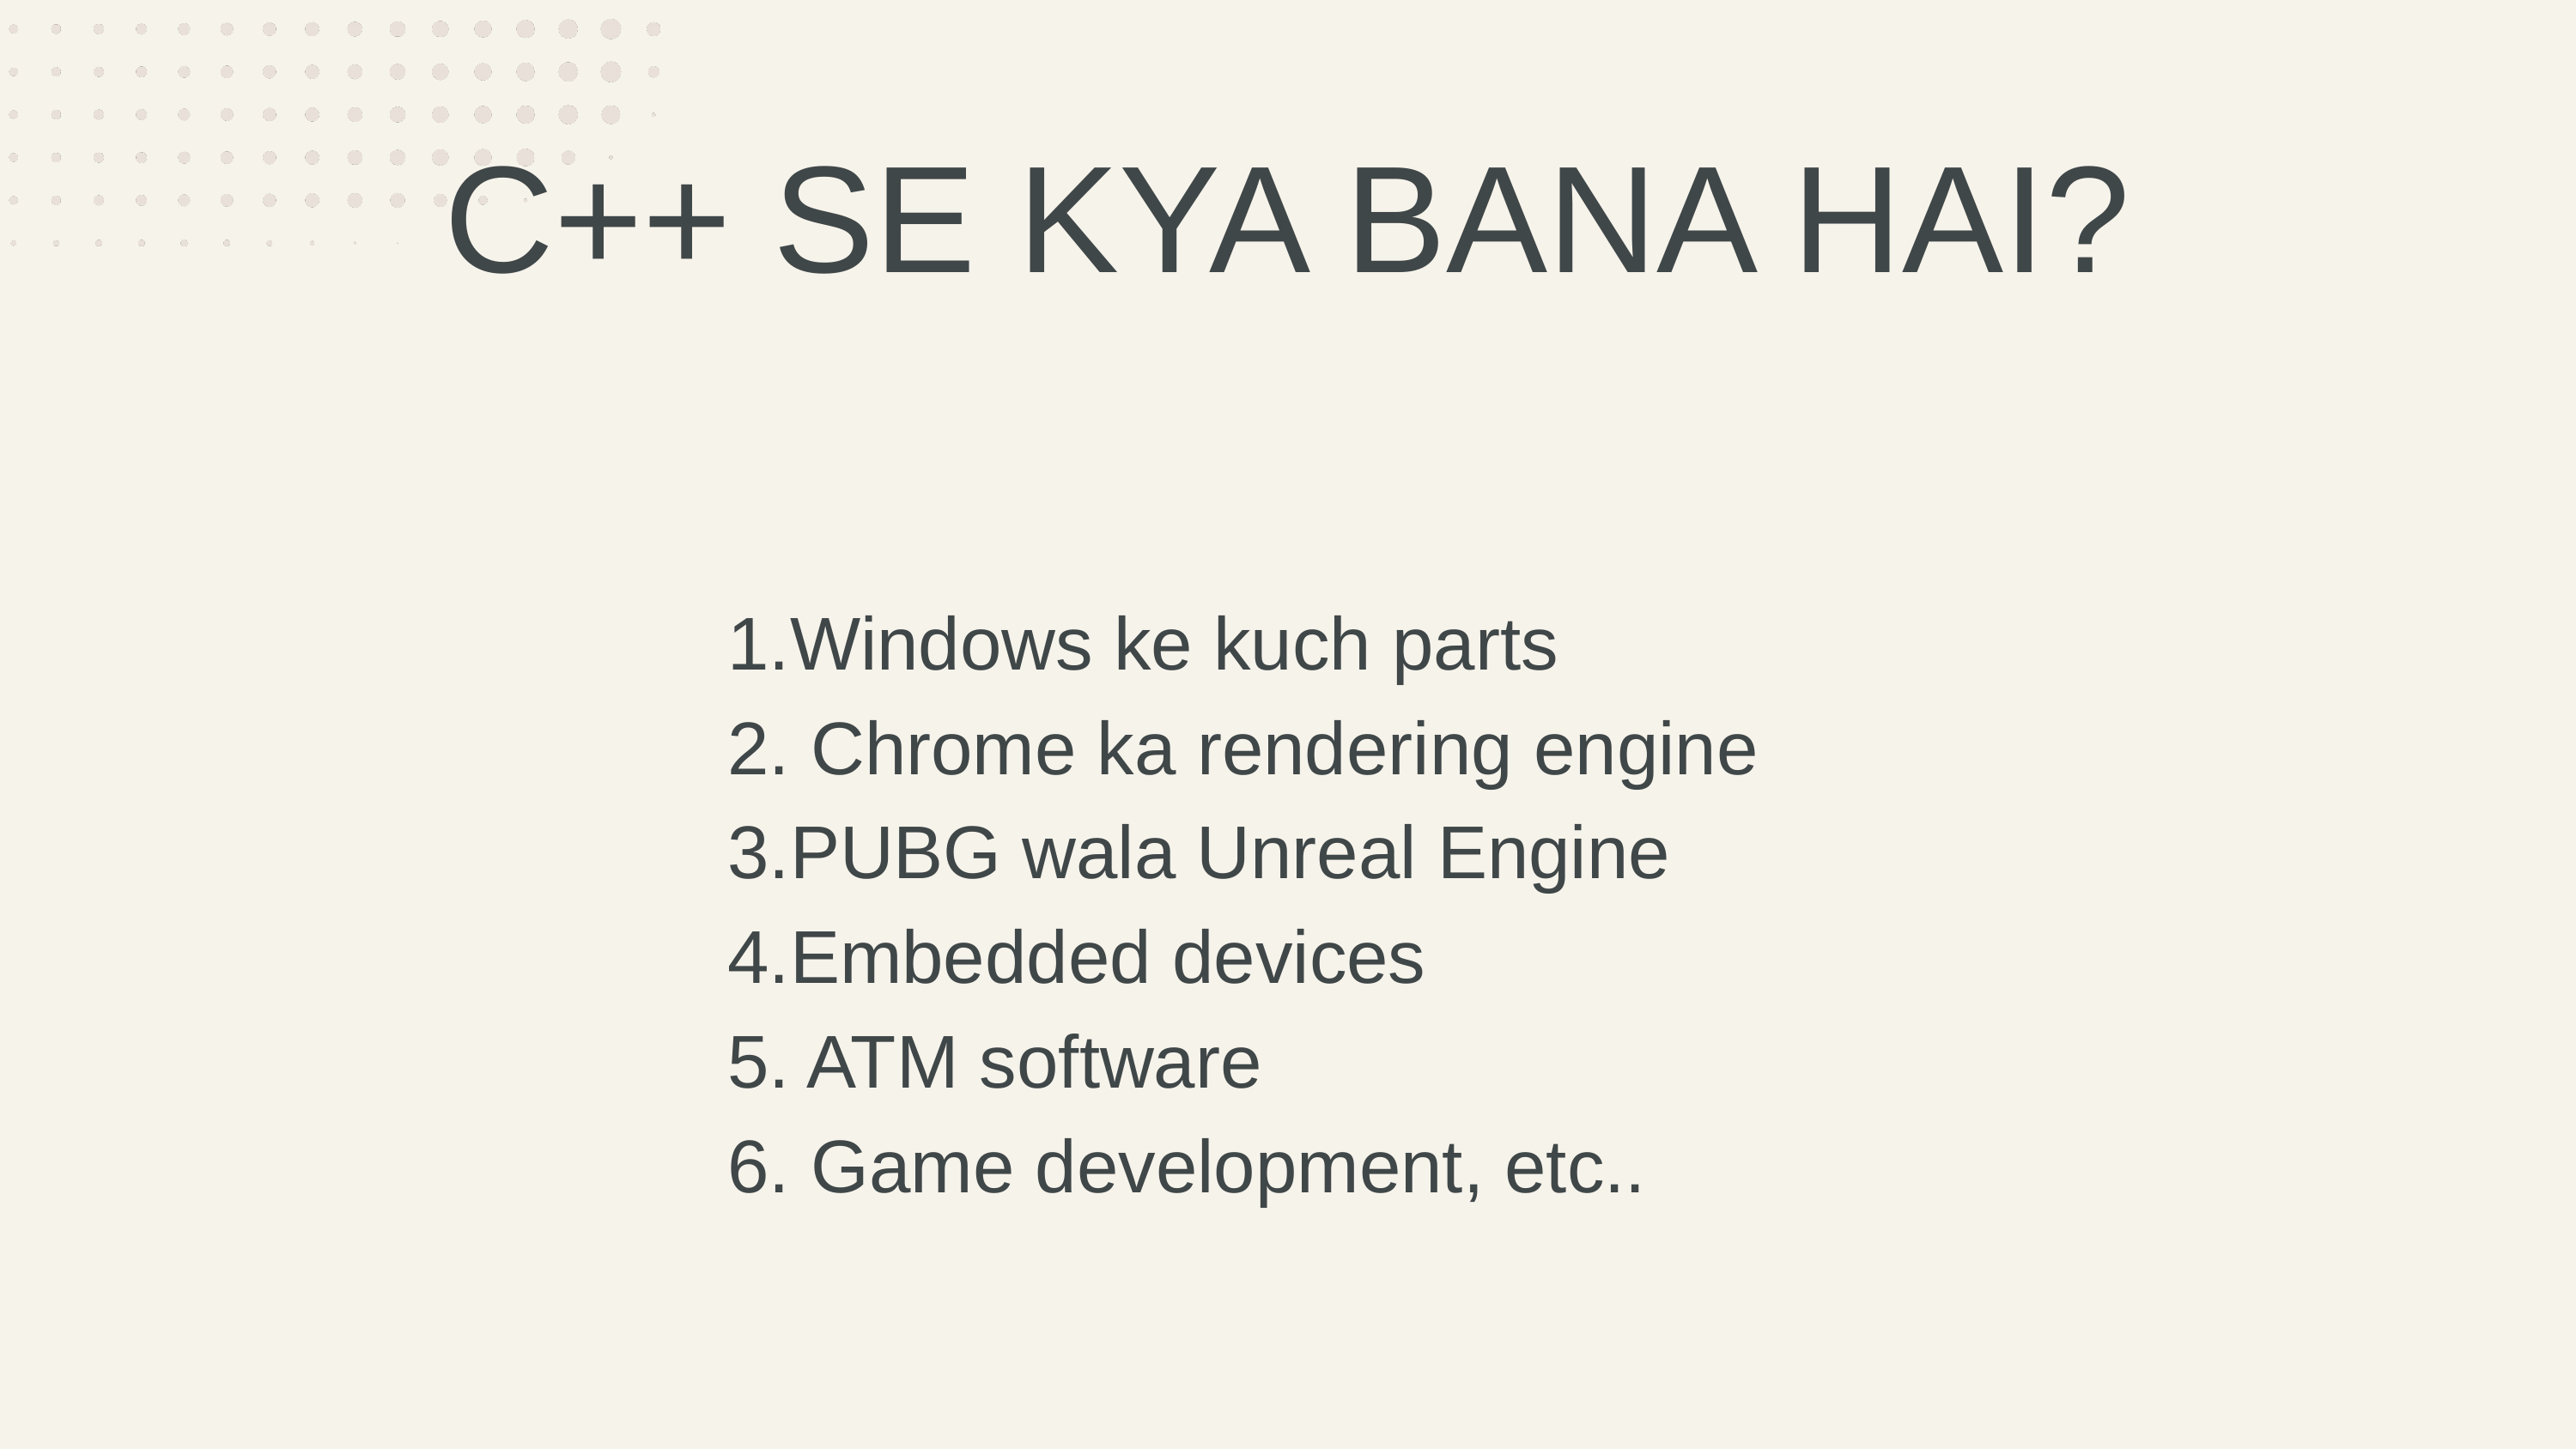

C++ SE KYA BANA HAI?
1.Windows ke kuch parts
2. Chrome ka rendering engine
3.PUBG wala Unreal Engine
4.Embedded devices
5. ATM software
6. Game development, etc..